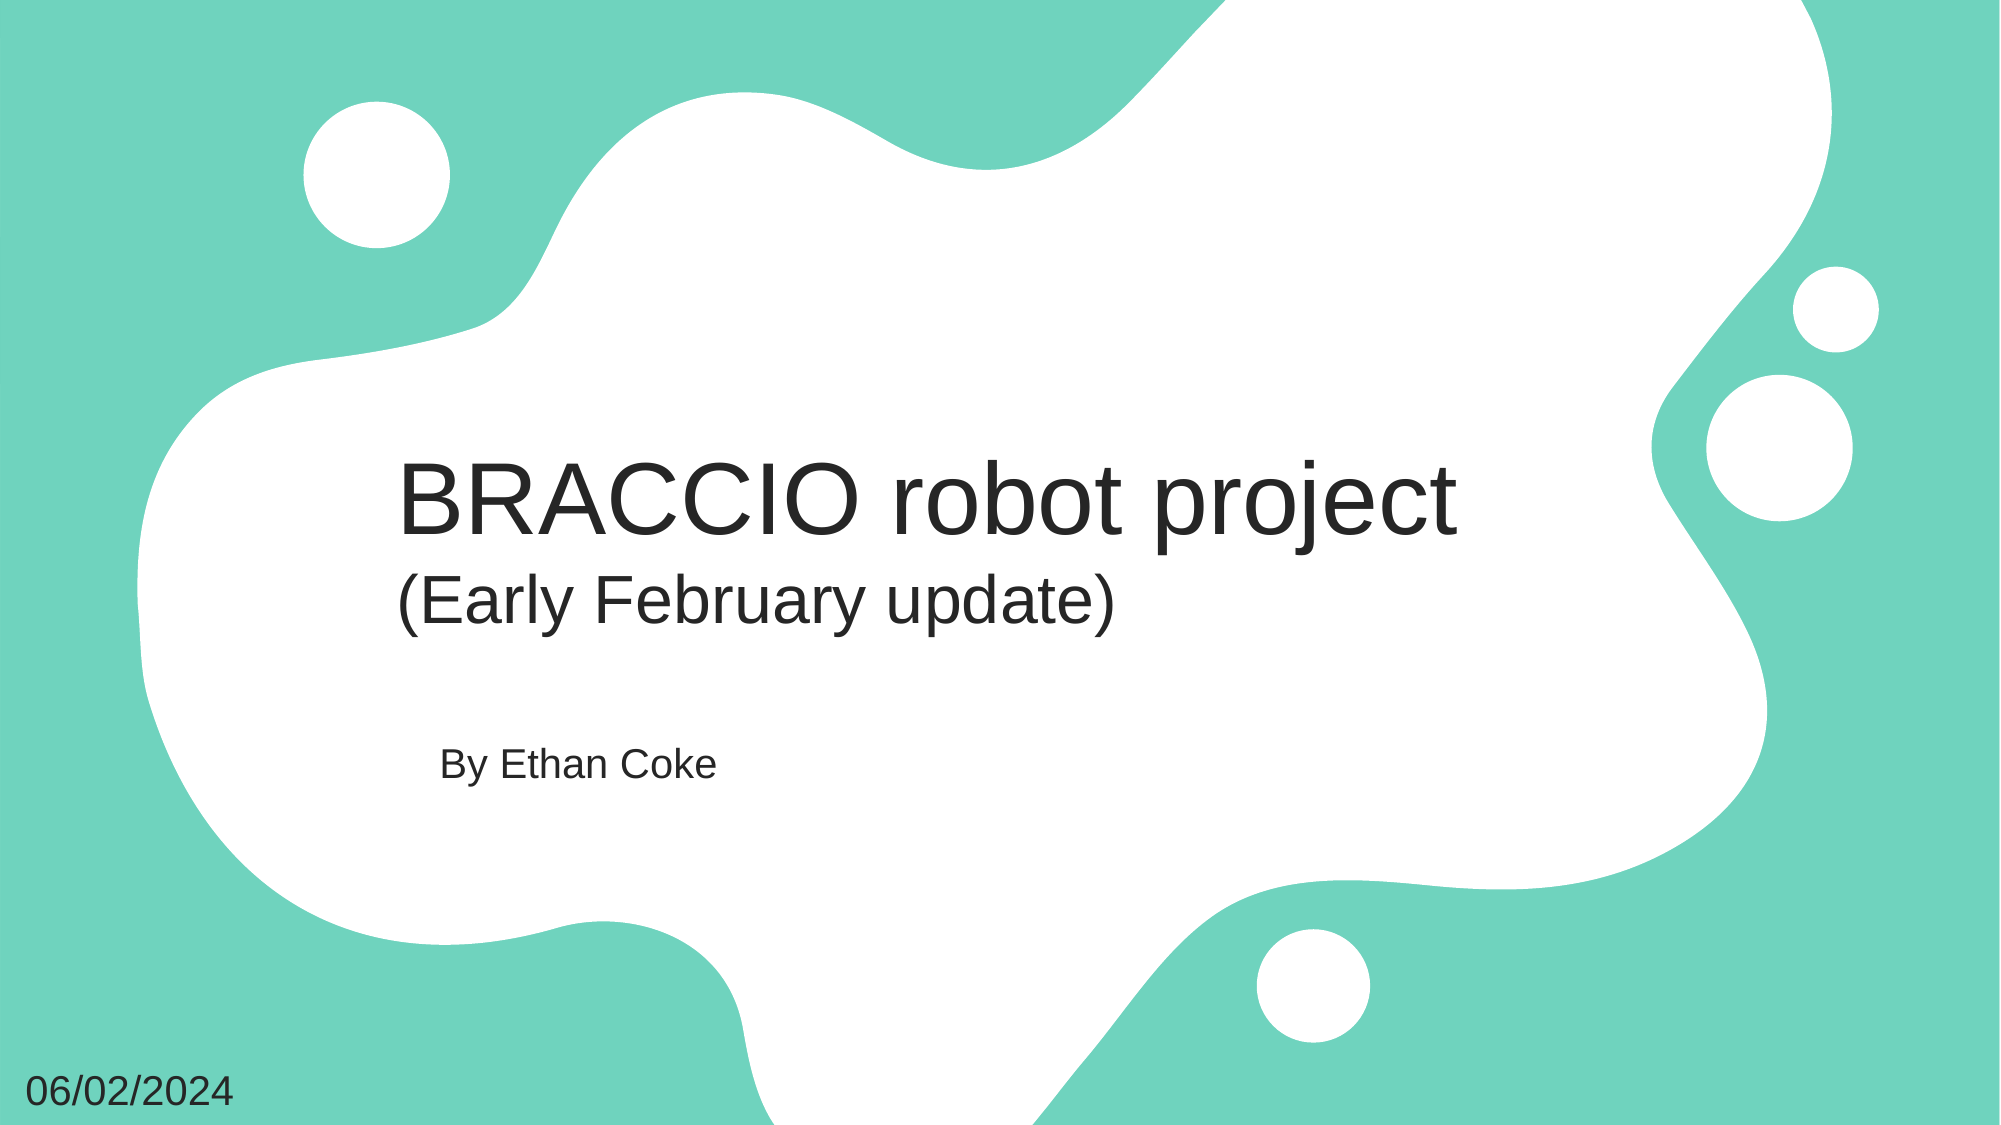

# BRACCIO robot project (Early February update)
By Ethan Coke
06/02/2024